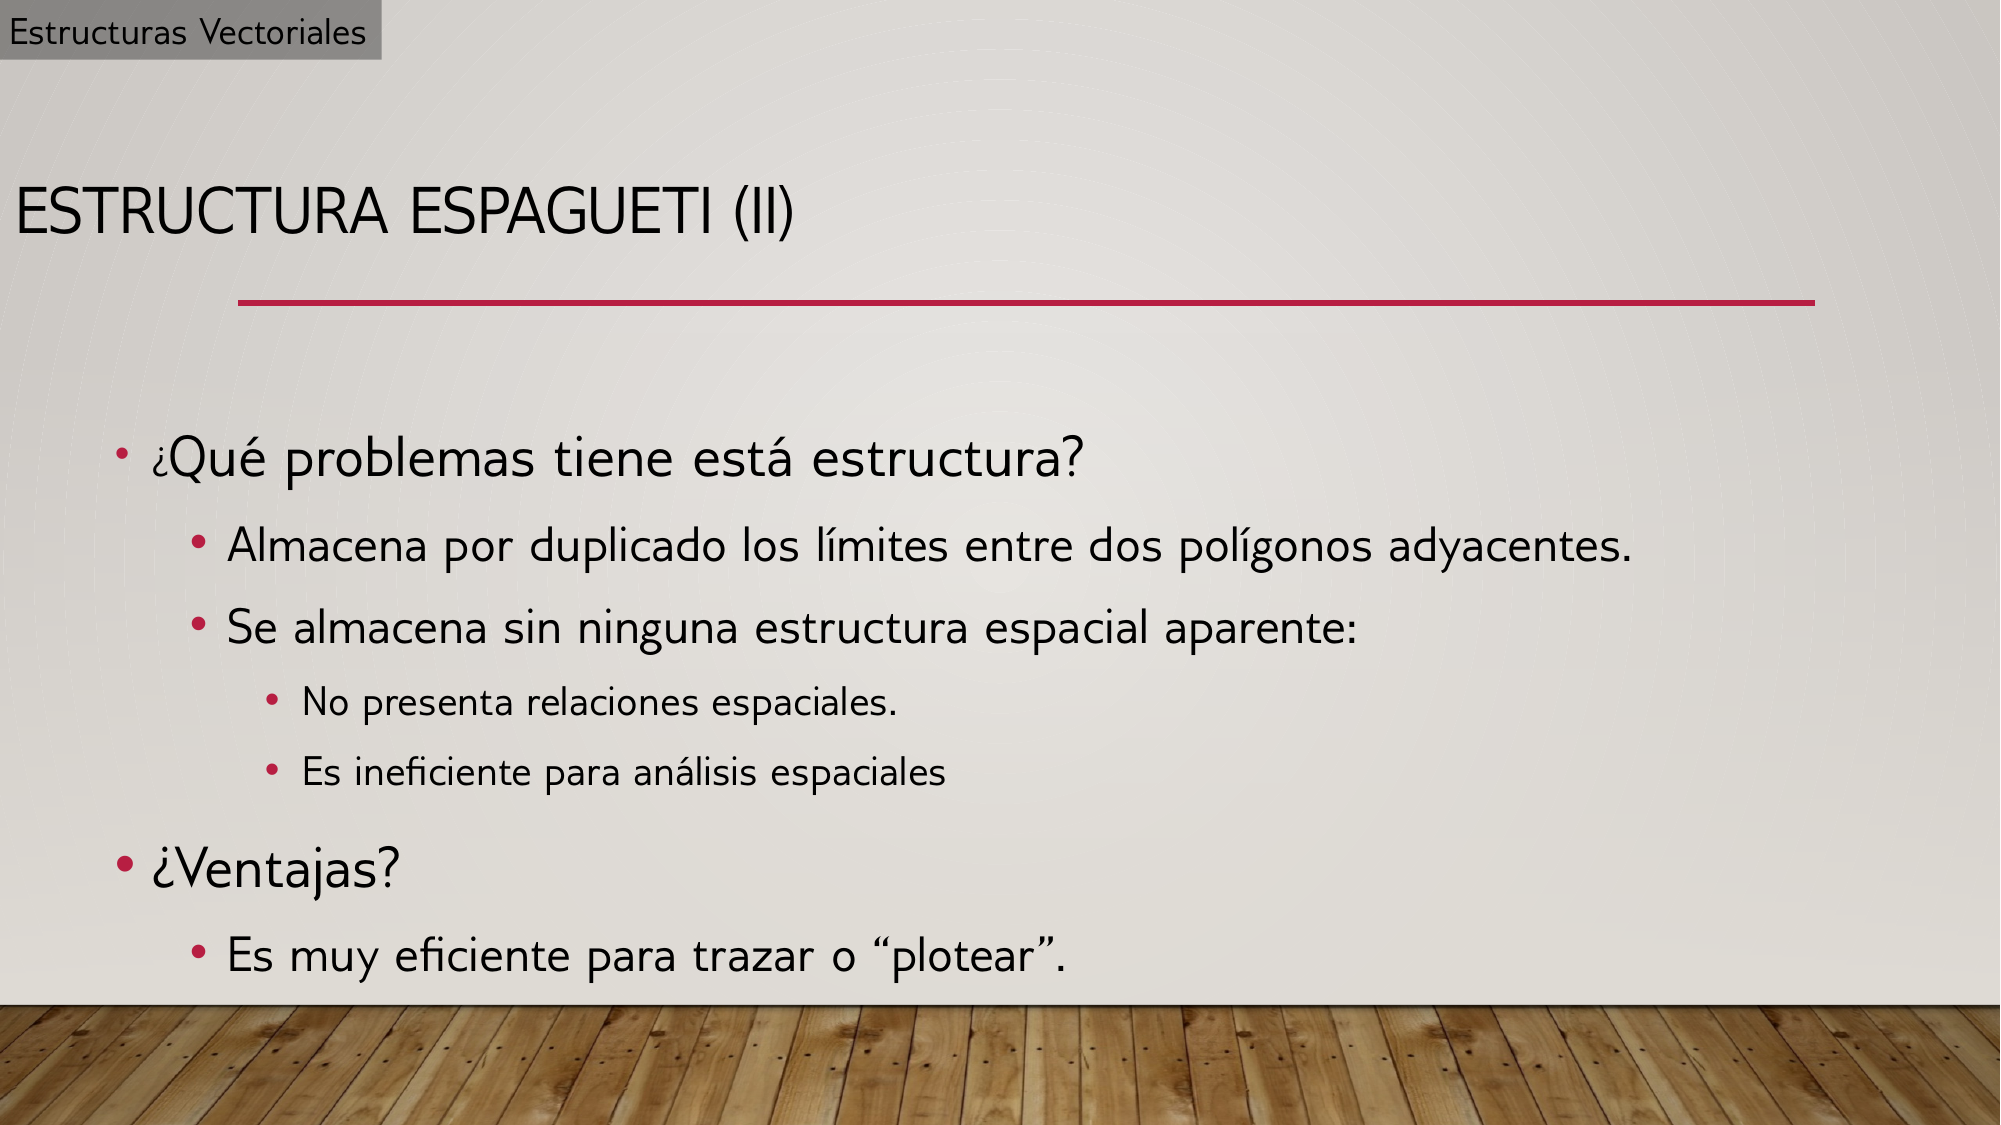

Estructuras Vectoriales
# Estructura Espagueti (II)
¿Qué problemas tiene está estructura?
Almacena por duplicado los límites entre dos polígonos adyacentes.
Se almacena sin ninguna estructura espacial aparente:
No presenta relaciones espaciales.
Es ineficiente para análisis espaciales
¿Ventajas?
Es muy eficiente para trazar o “plotear”.